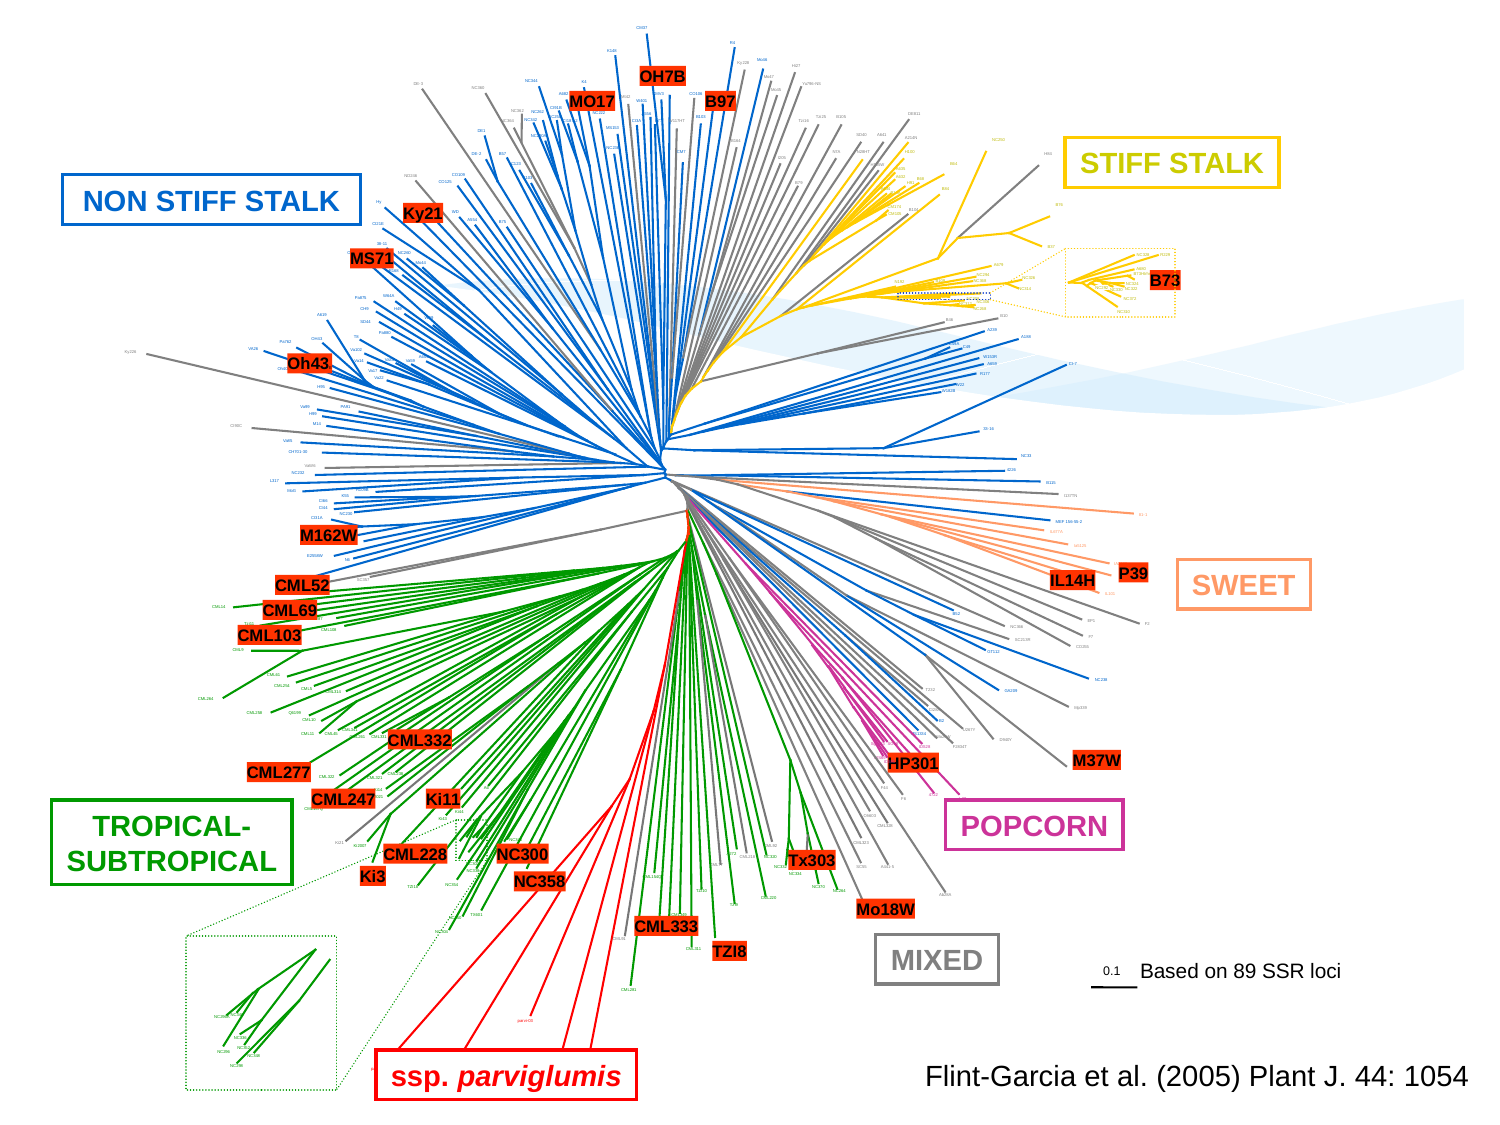

CM37

R4

K148

Mo46
Ky228
Hi27
OH7B

Mo47
NC344
K4
DE-3
Yu796-NS

NC360

Mo45

MO17
B97
CMV3
CO106
A682

Mt42

W401

CI91B

NC362

NC262
NC222

A556
DE811
NC258

B103
Tzi25
B105
NC342

NC364
CI187-2
CI3A
B77
W117HT
Tzi16

MS153

DE1

SD40
A641
NC290A

A214N

NC250
STIFF STALK
B164

NC236

CM7
N7A
N28HT
H100
DE-2
B57
H84

I205

B64
C123

H105W

A635

CO109

ND246
A632

NON STIFF STALK
C103

B68
CO125

B79

H91

A634
B84

B14A

Hy

B76
Ky21
CM174
B104

A661
WD

CM105

A554

B75

CI21E

38-11

B37

MS71

Os420
NC260
NC328
R229

Mo44

A679
Mo1W

A680

R168

B73
B73Htrhm
NC294

NC326

B109
NC368
N192

NC324

NC292

NC314

NC322
NC330

W64A

Pa875

NC308
NC372

NC306

NC312

CH9
H49

NC268

NC310
A619

B10

WF9

B46

SD44

A239

Pa880

T8

A188
OH43

Pa762

C49A

C49
VA26
Va102

Ky226

Oh43E

A654
W153R

Va35
Va14
Va59

A659
CI-7

Oh40B
Va17

R177

Va22

W22
H95

W182B

Va99
PA91

H99

M14
CI90C

33-16

Va85

CH701-30

NC33

VaW6

4226

NC232

L317

B115

R109B
MoG

I137TN
K55

CI66

CI44

NC230
81-1

CI31A

MEF 156-55-2

M162W
CI64

IL677A

K64

Ia5125

E2558W

N6

SWEET

IA2132
P39

IL14H

CML52

T234
SC357

L578

IL101

CML69

CML14

CML38

B52

CML287
EP1
Tzi11
F2
NC366
CML103
CML108

F7

SC213R

CO255

CML9
GT112

CML61
NC238

CML254
CML5

T232

GA209
CML314

CML264

Mp339
CI28A

CML258
Q6199

CML10
B2

U267Y
CML341
CML332
CML11
CML45
MS1334

CML261
CML331
Mo24W
D940Y
Sg1533
SG18
IDS28
F2834T
M37W
HP301
IDS69
SA24
IDS91

CML277
CML238

CML322
CML321

A6
F44
Ki14
CML247
Ki11

4722

Ki2021
F6
I-29
TROPICAL-
SUBTROPICAL
POPCORN

CML157Q

Ki44
Oh603

Ki43

CML328

NC340

Ki21
CML323
Ki2007
CML228
NC300
CML92

Tx303
A272
CML218
NC320
NC356

NC302
CML77
NC318
NC332
SC55
A441-5
Ki3
NC338
NC358
NC334
CML154Q
NC354
TZI18
NC370
TZI10
NC264
Ab28A
CML220
Mo18W
Tzi9
TX601
CML349
NC350
CML333
CML158Q
NC304
MIXED

CML91
TZI8
CML311

Based on 89 SSR loci

0.1

CML281

NC346
NC296A
parvi-03

NC336
NC352
NC296
ssp. parviglumis
Flint-Garcia et al. (2005) Plant J. 44: 1054
NC348
NC298
parvi-14
parvi-30
parvi-49
parvi-36